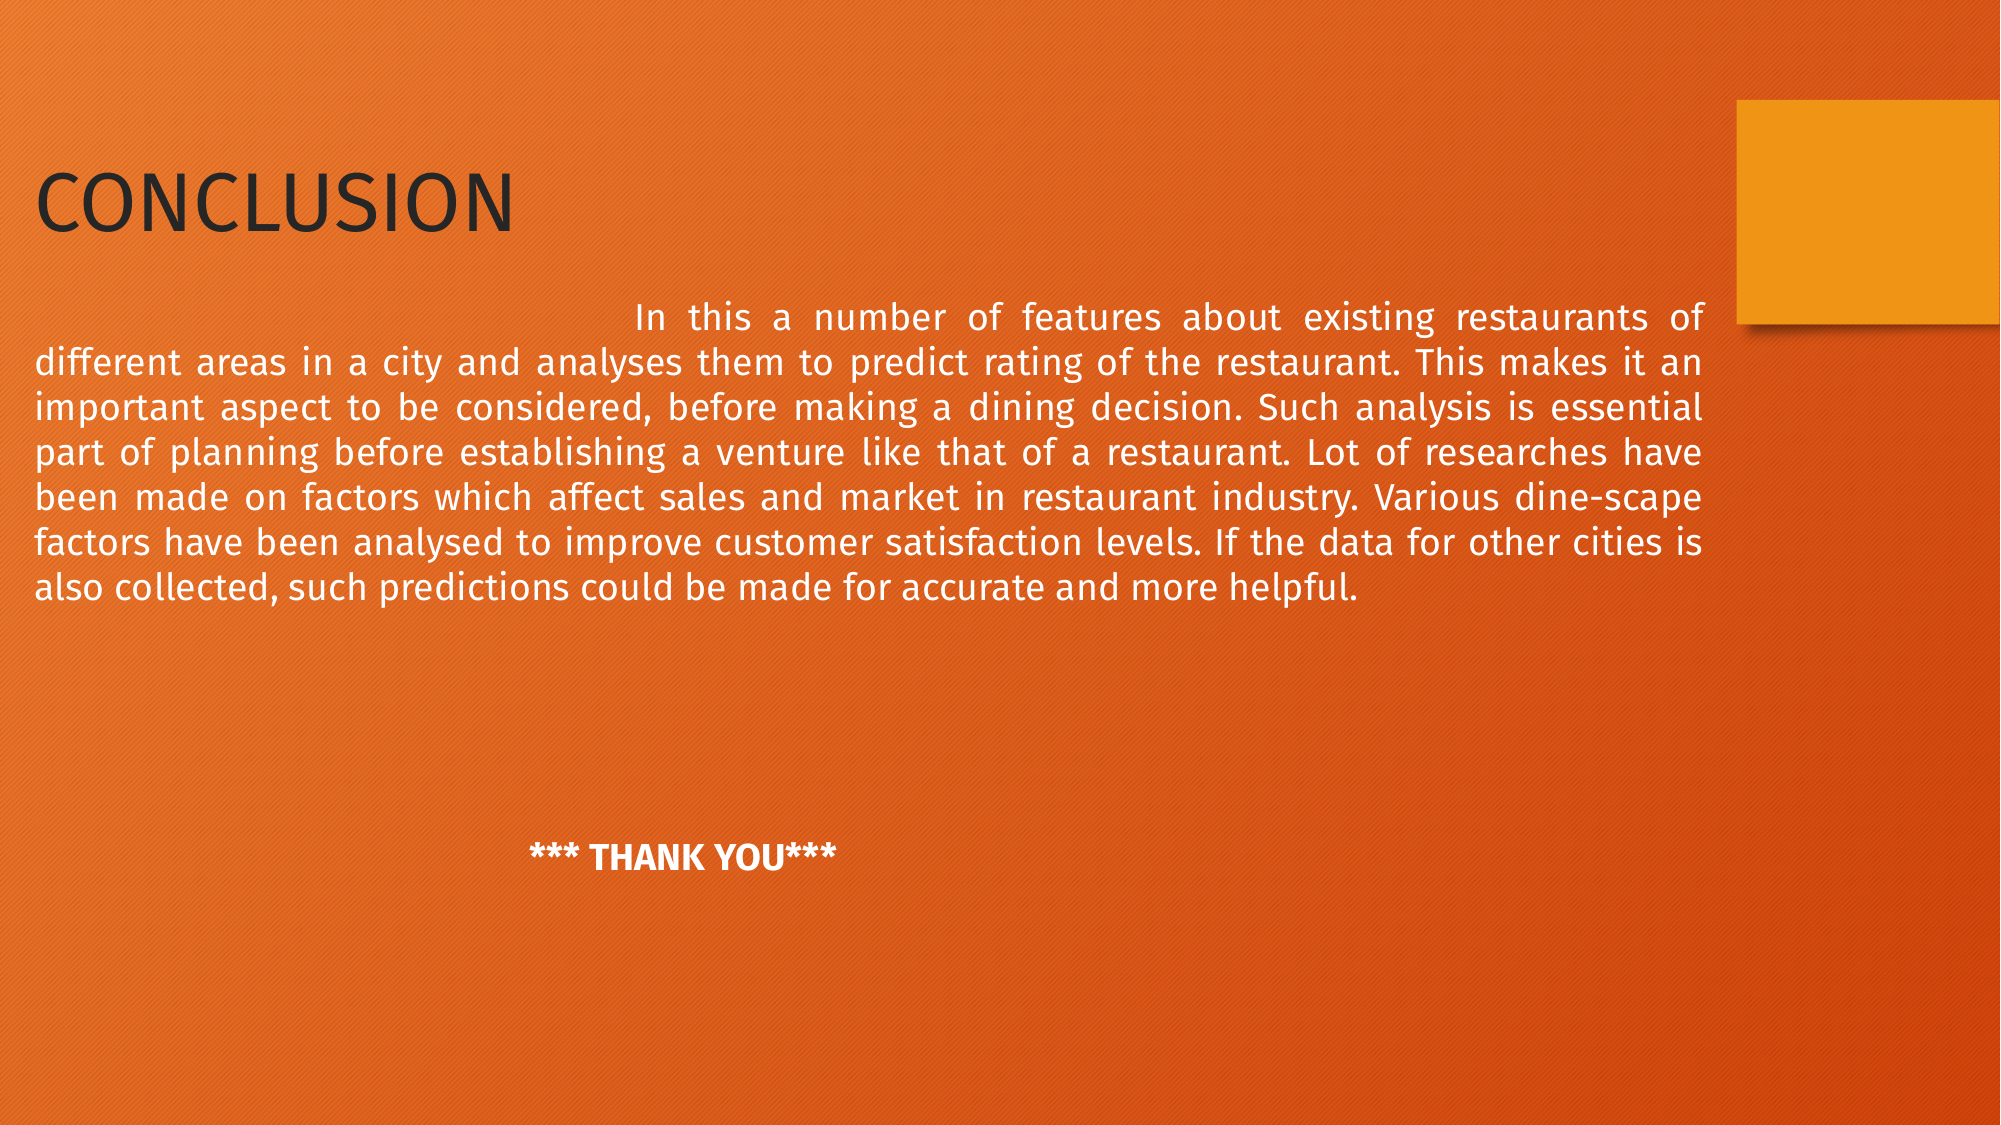

CONCLUSION

				In this a number of features about existing restaurants of different areas in a city and analyses them to predict rating of the restaurant. This makes it an important aspect to be considered, before making a dining decision. Such analysis is essential part of planning before establishing a venture like that of a restaurant. Lot of researches have been made on factors which affect sales and market in restaurant industry. Various dine-scape factors have been analysed to improve customer satisfaction levels. If the data for other cities is also collected, such predictions could be made for accurate and more helpful.

                                                       *** THANK YOU***